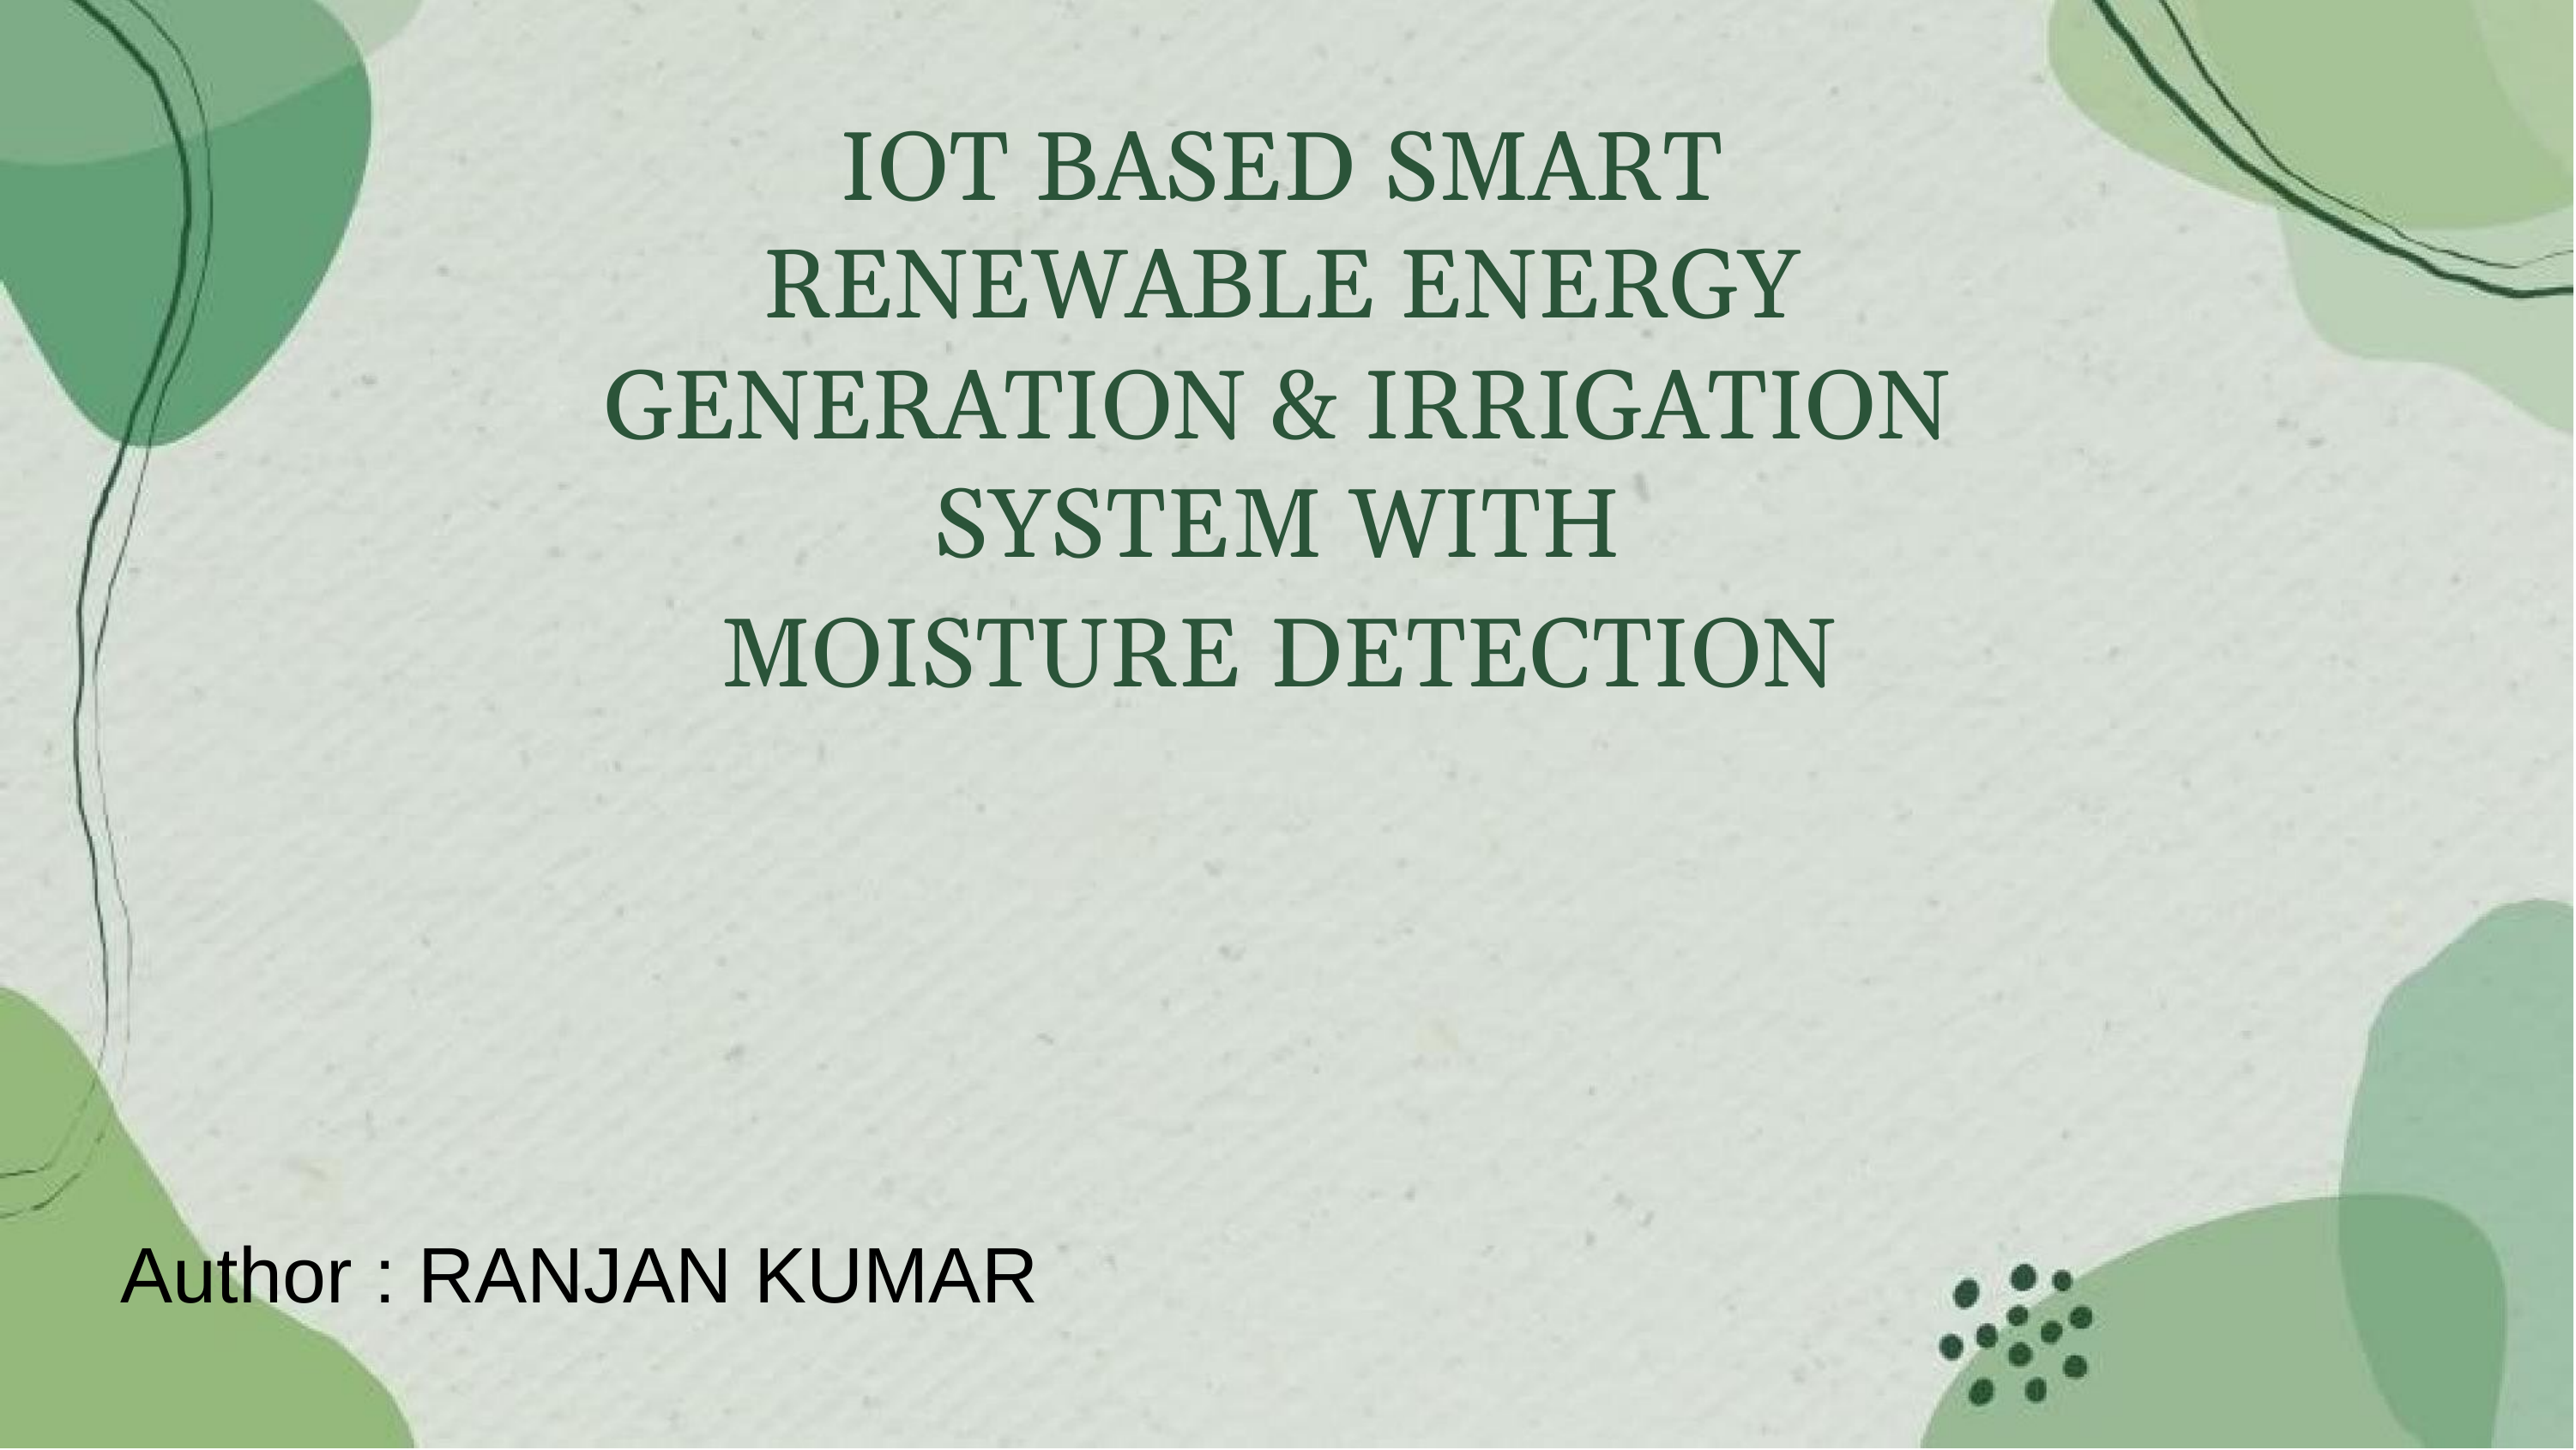

IOT BASED SMART RENEWABLE ENERGY
GENERATION & IRRIGATION SYSTEM WITH
MOISTURE DETECTION
Author : RANJAN KUMAR